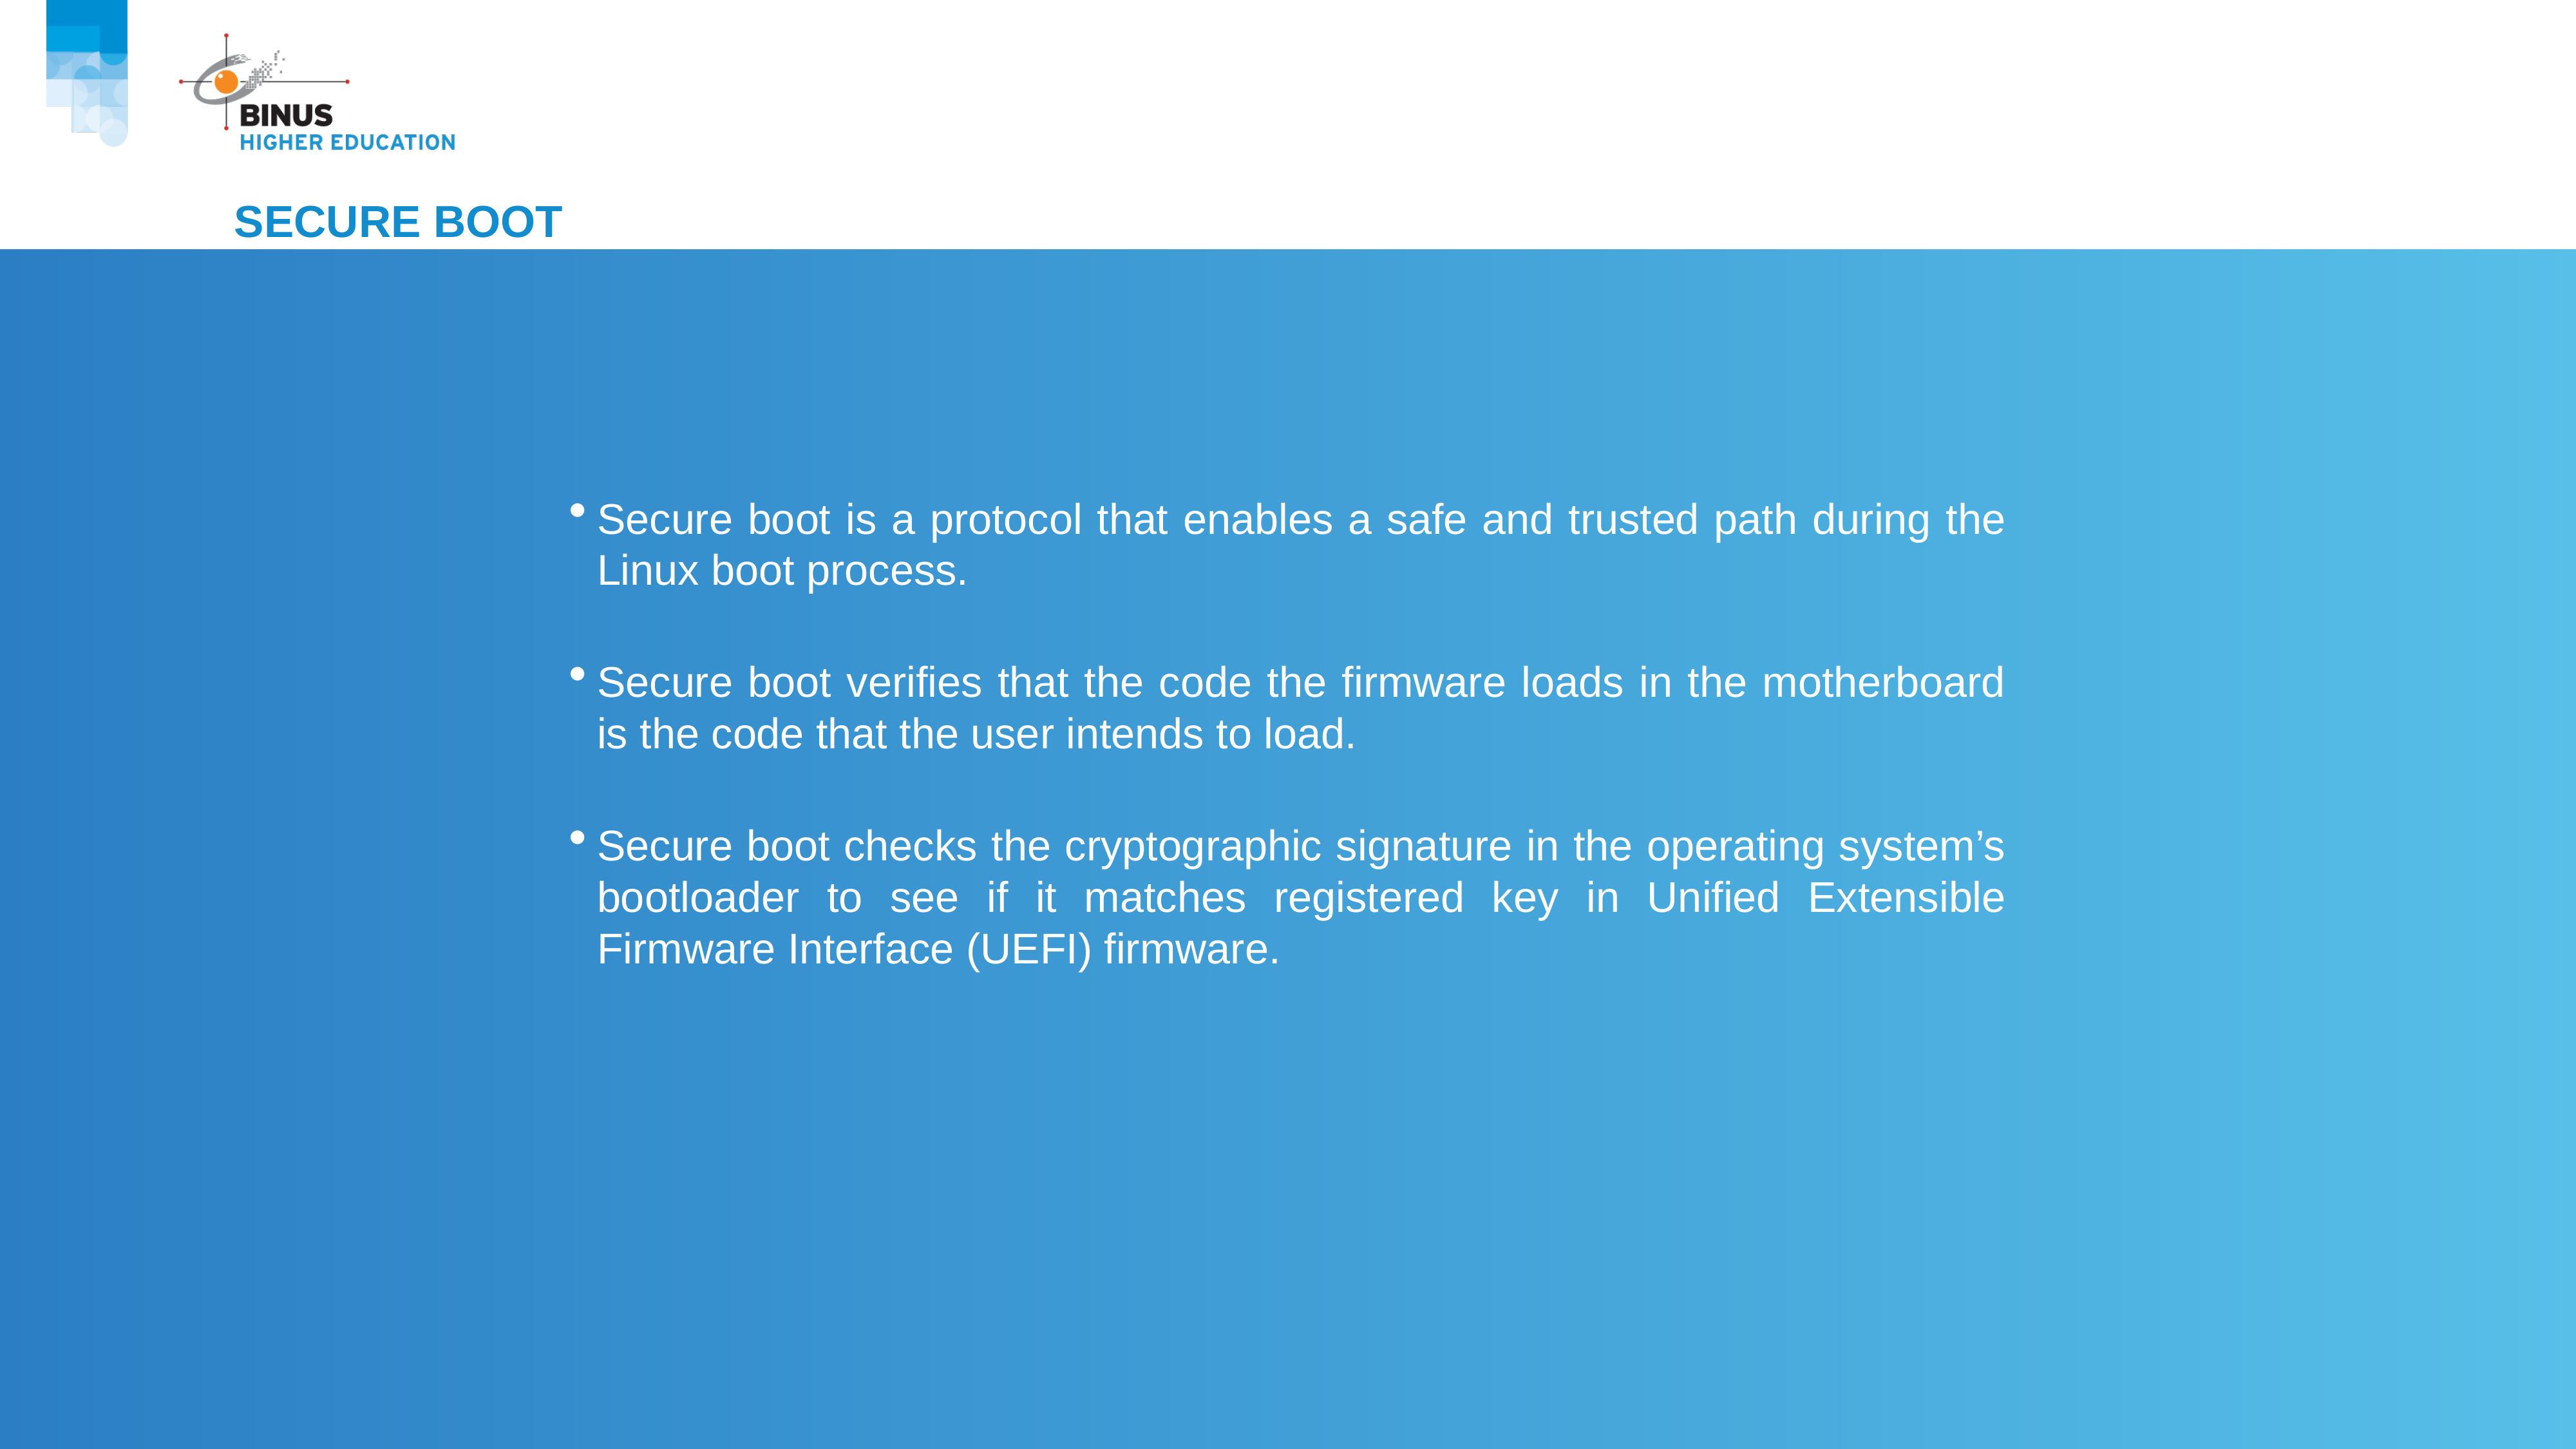

# Secure Boot

Secure boot is a protocol that enables a safe and trusted path during the Linux boot process.
Secure boot verifies that the code the firmware loads in the motherboard is the code that the user intends to load.
Secure boot checks the cryptographic signature in the operating system’s bootloader to see if it matches registered key in Unified Extensible Firmware Interface (UEFI) firmware.